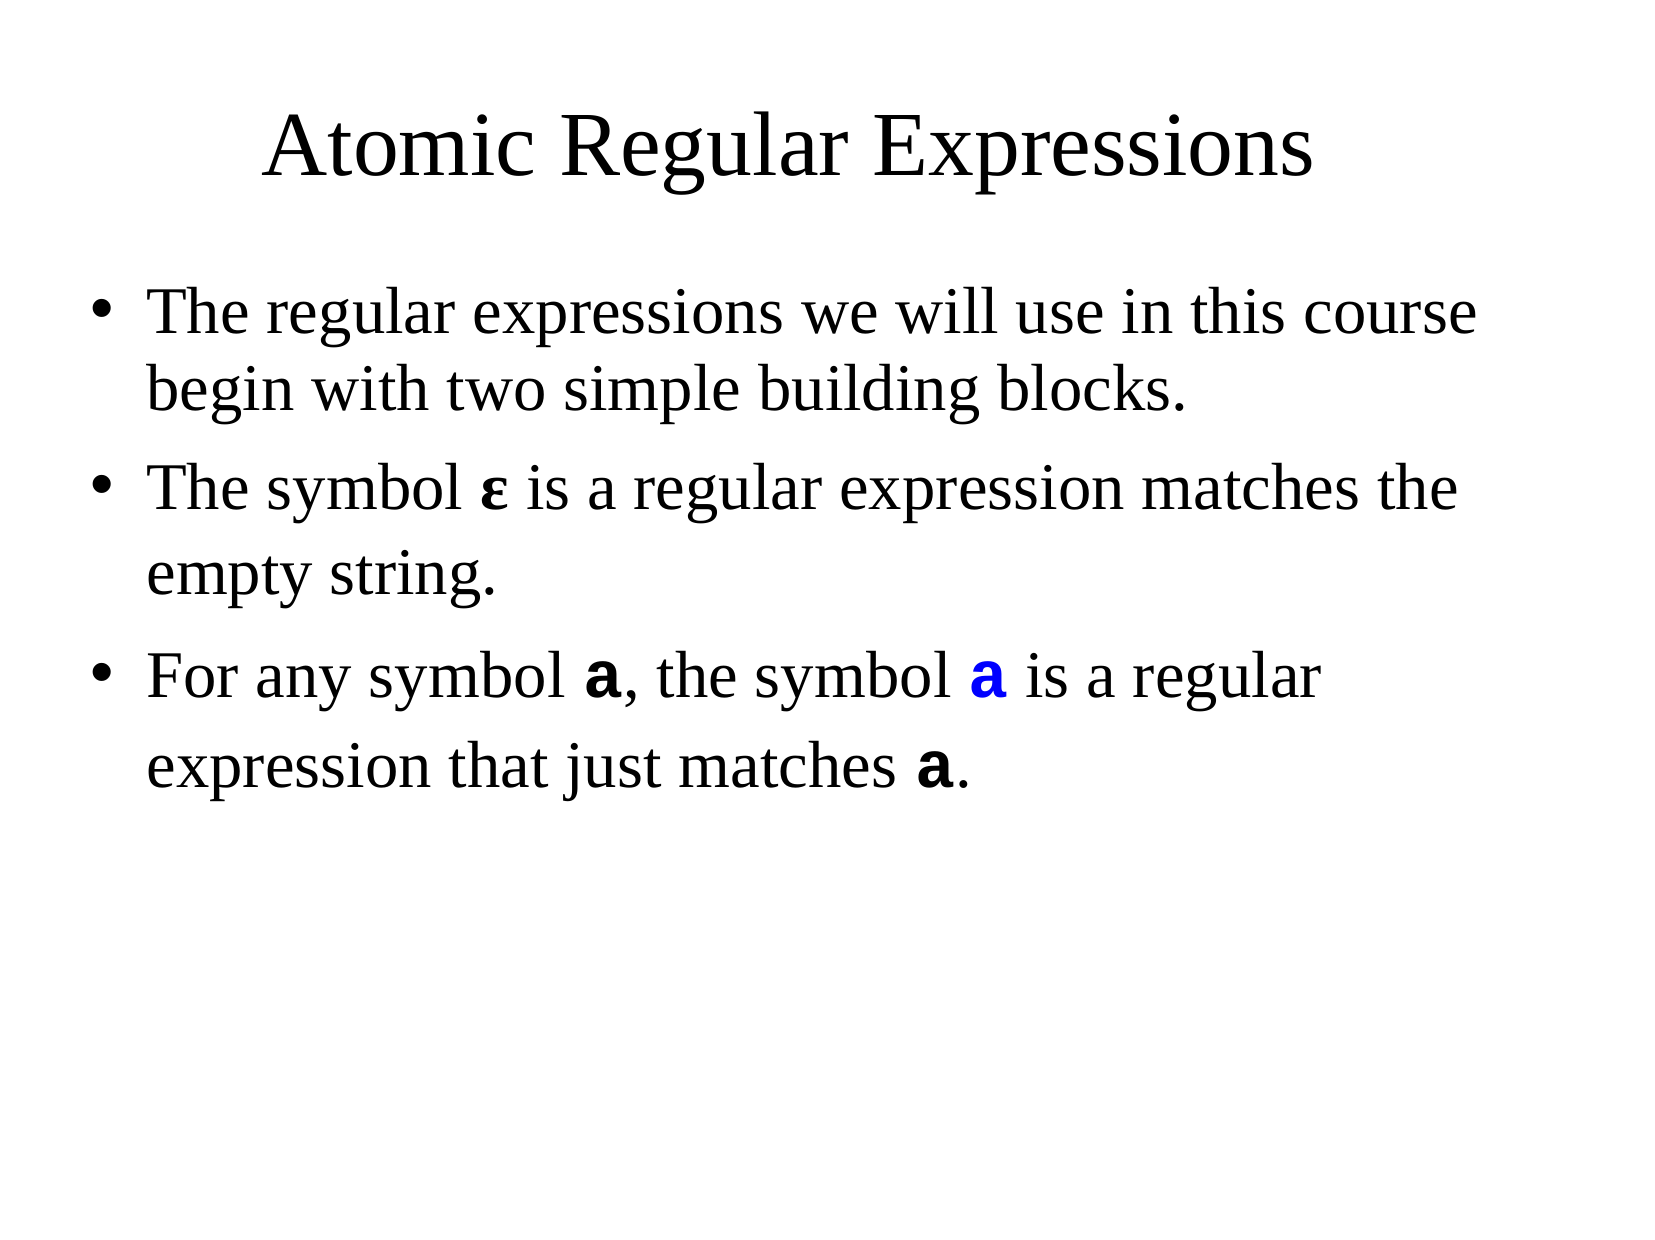

# Atomic Regular Expressions
The regular expressions we will use in this course begin with two simple building blocks.
The symbol ε is a regular expression matches the empty string.
For any symbol a, the symbol a is a regular expression that just matches a.